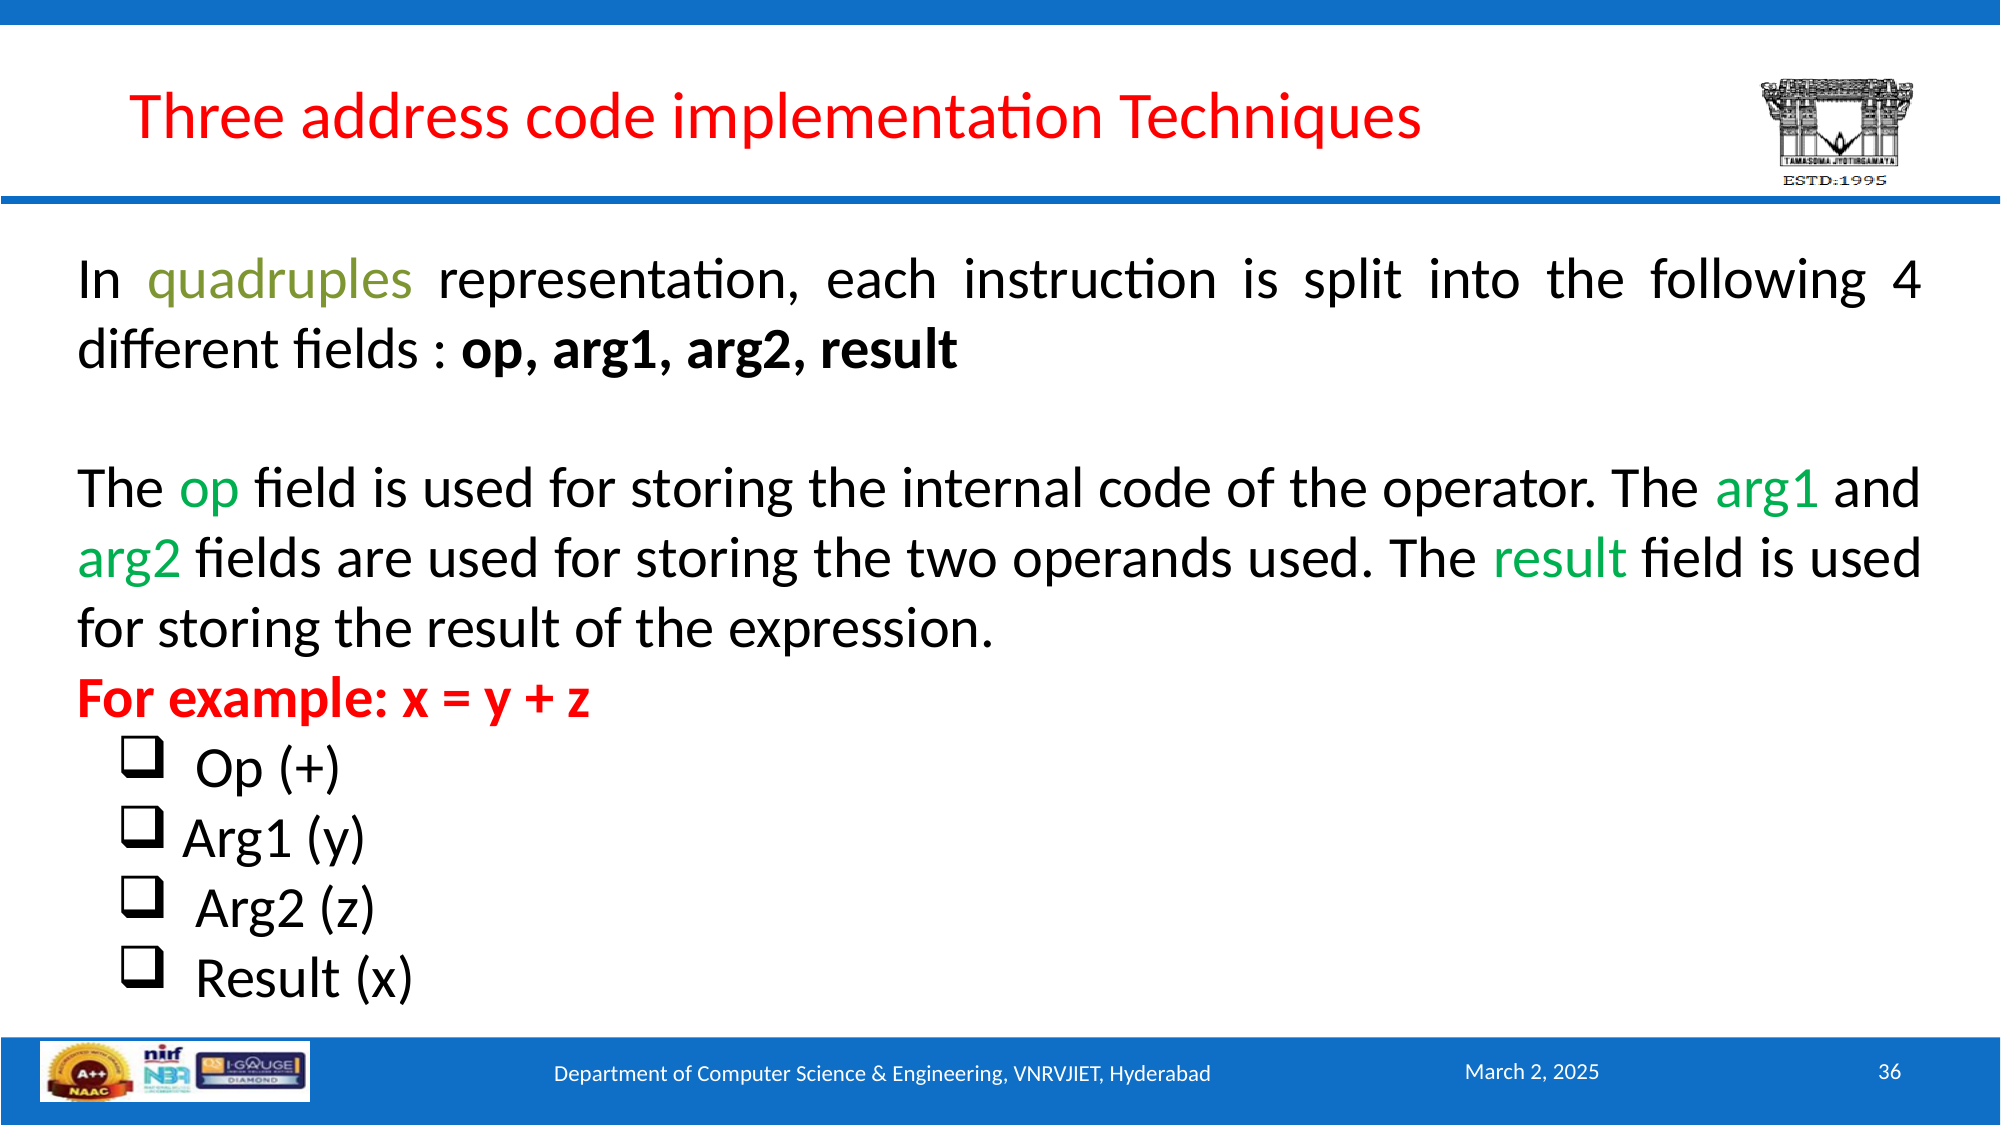

Three address code implementation Techniques
In quadruples representation, each instruction is split into the following 4 different fields : op, arg1, arg2, result

The op field is used for storing the internal code of the operator. The arg1 and arg2 fields are used for storing the two operands used. The result field is used for storing the result of the expression.
For example: x = y + z
  Op (+)
 Arg1 (y)
  Arg2 (z)
  Result (x)
March 2, 2025
36
Department of Computer Science & Engineering, VNRVJIET, Hyderabad